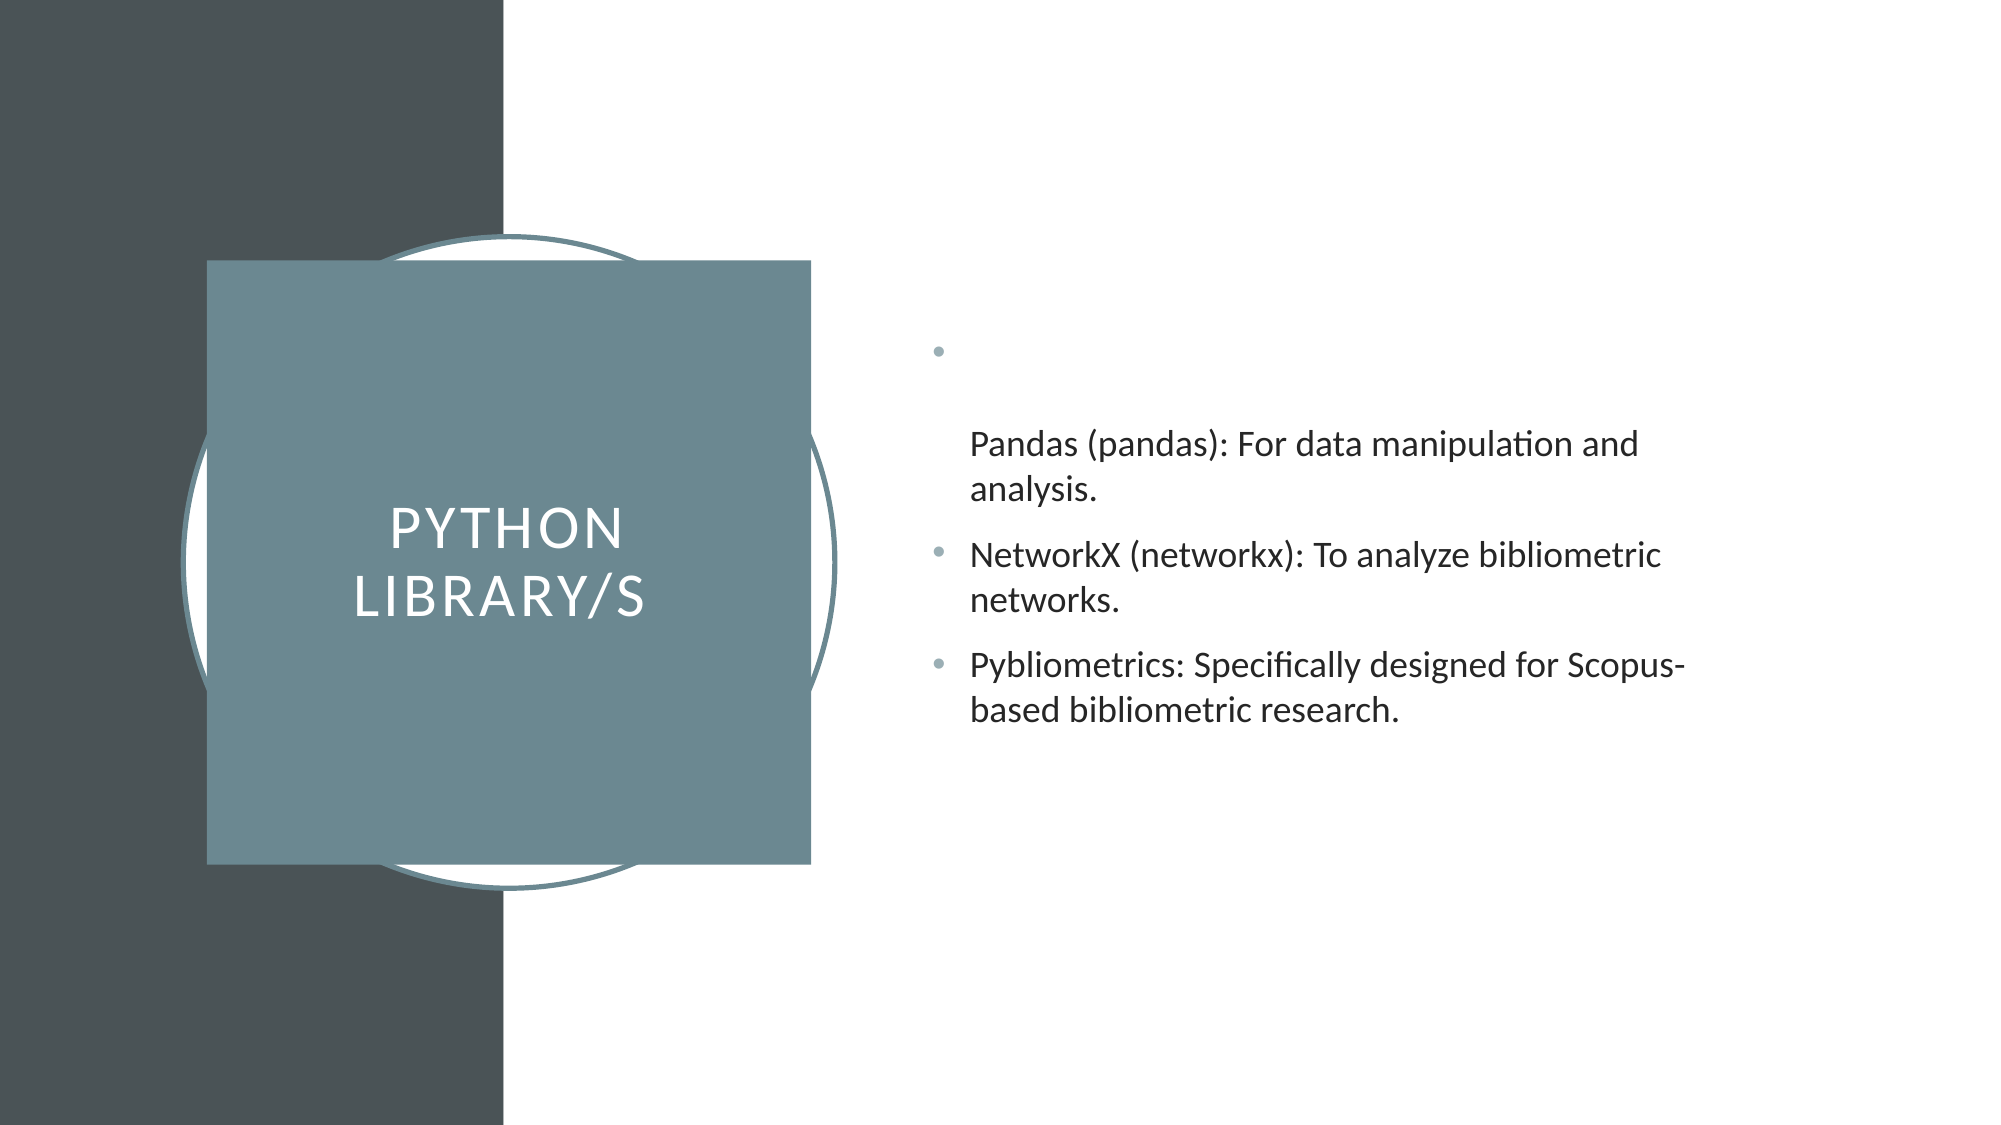

Pandas (pandas): For data manipulation and analysis.
NetworkX (networkx): To analyze bibliometric networks.
Pybliometrics: Specifically designed for Scopus-based bibliometric research.

# Python Library/s